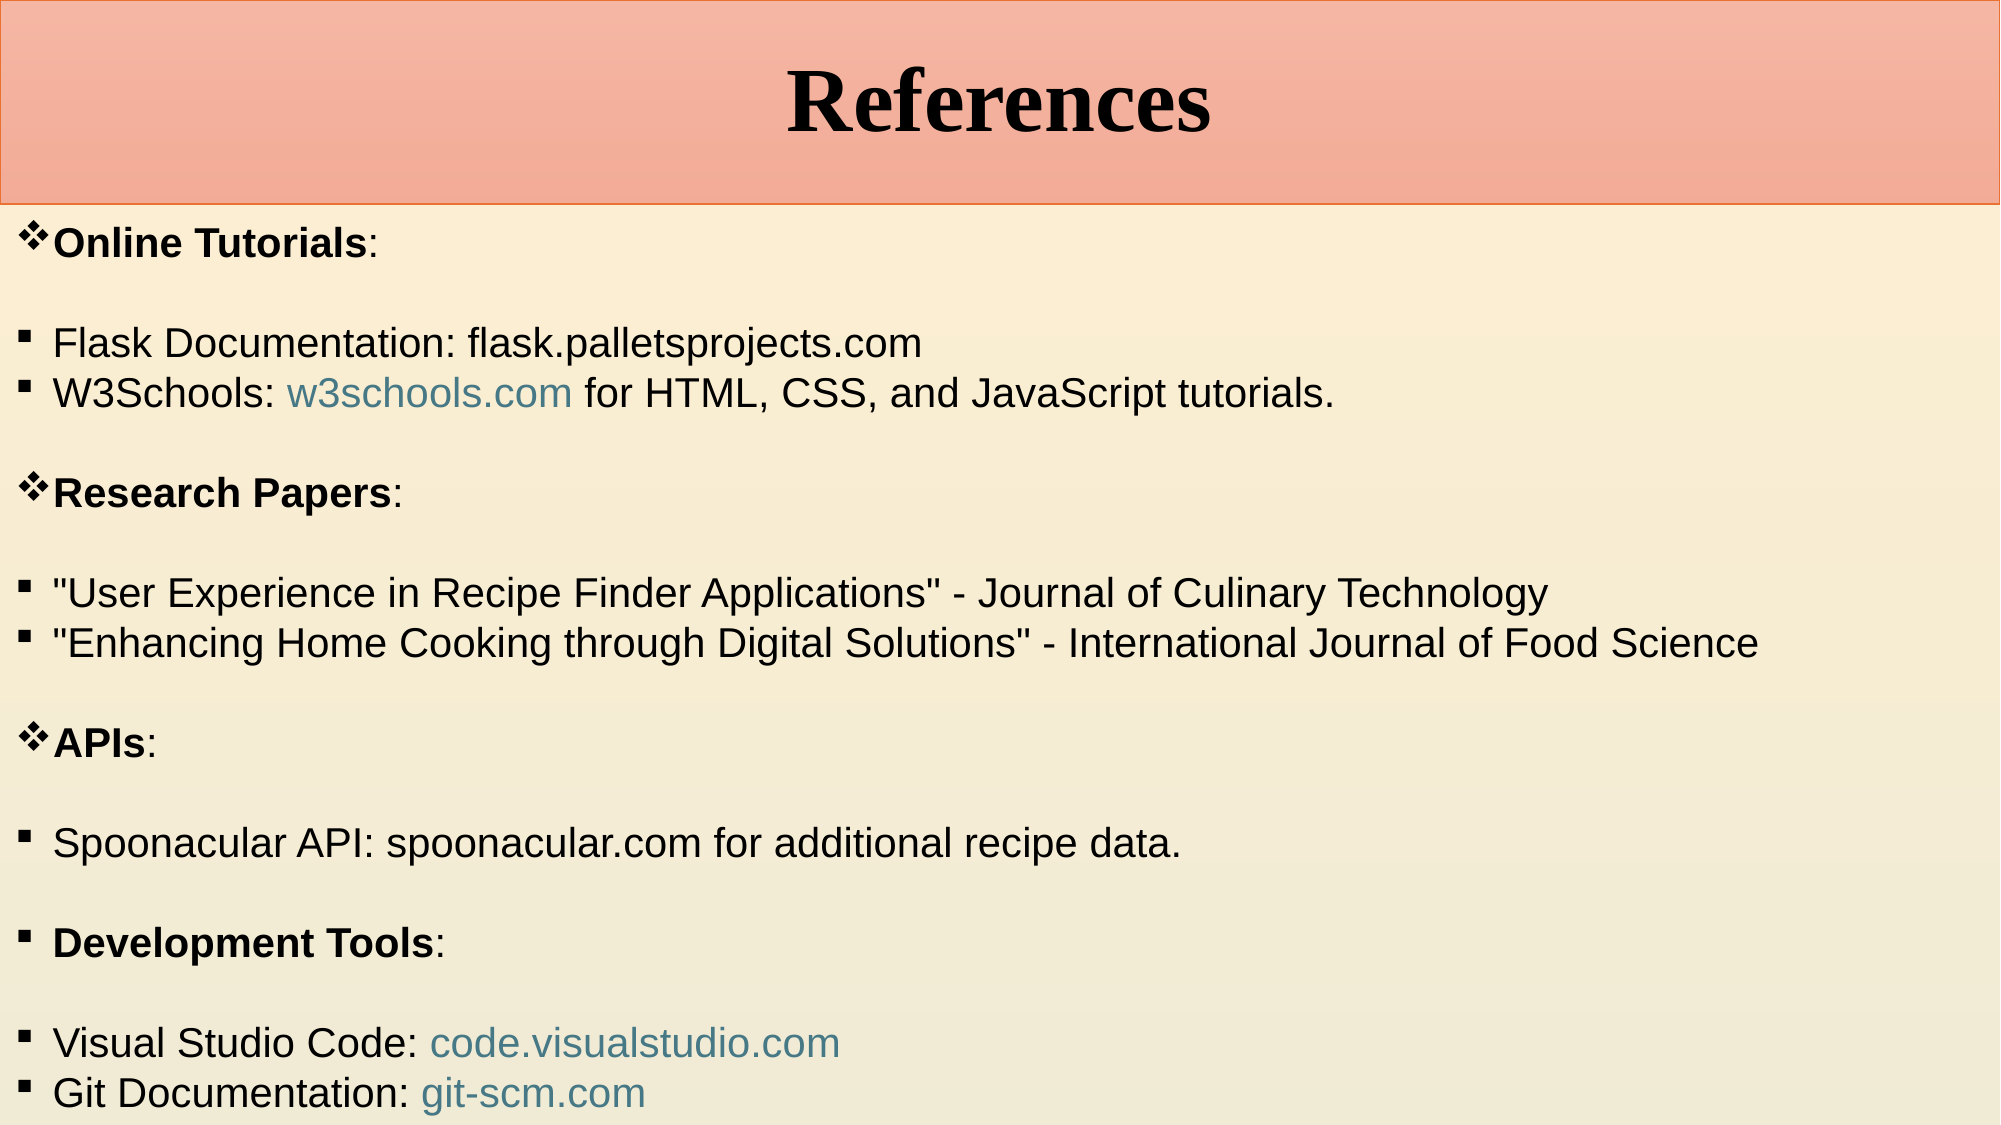

# References
Online Tutorials:

Flask Documentation: flask.palletsprojects.com
W3Schools: w3schools.com for HTML, CSS, and JavaScript tutorials.

Research Papers:

"User Experience in Recipe Finder Applications" - Journal of Culinary Technology
"Enhancing Home Cooking through Digital Solutions" - International Journal of Food Science

APIs:

Spoonacular API: spoonacular.com for additional recipe data.

Development Tools:

Visual Studio Code: code.visualstudio.com
Git Documentation: git-scm.com